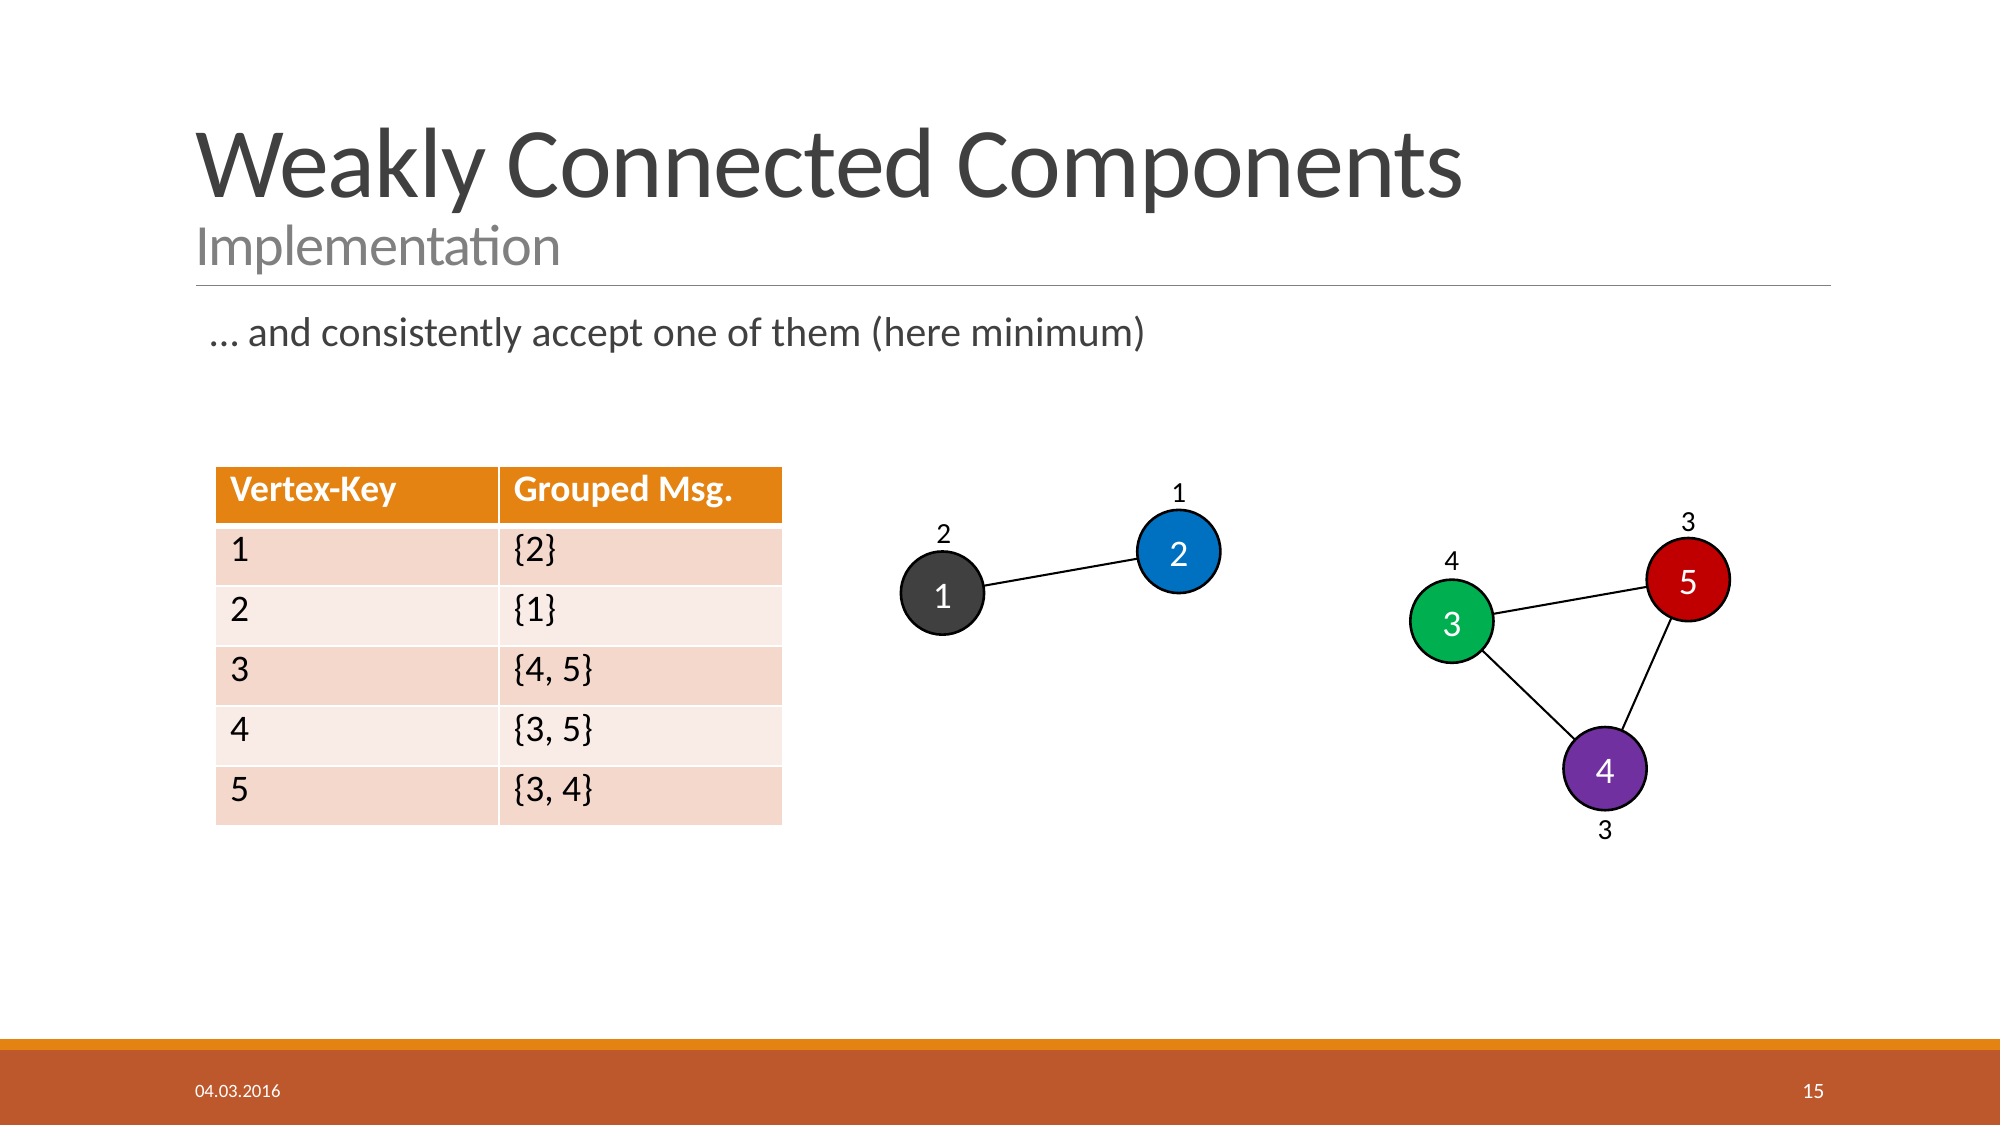

# Weakly Connected Components Implementation
… and consistently accept one of them (here minimum)
| Vertex-Key | Accepted Msg. |
| --- | --- |
| 1 | 2 |
| 2 | 1 |
| 3 | 4 |
| 4 | 3 |
| 5 | 3 |
1
| Vertex-Key | Grouped Msg. |
| --- | --- |
| 1 | {2} |
| 2 | {1} |
| 3 | {4, 5} |
| 4 | {3, 5} |
| 5 | {3, 4} |
3
2
2
4
5
1
3
4
3
04.03.2016
15